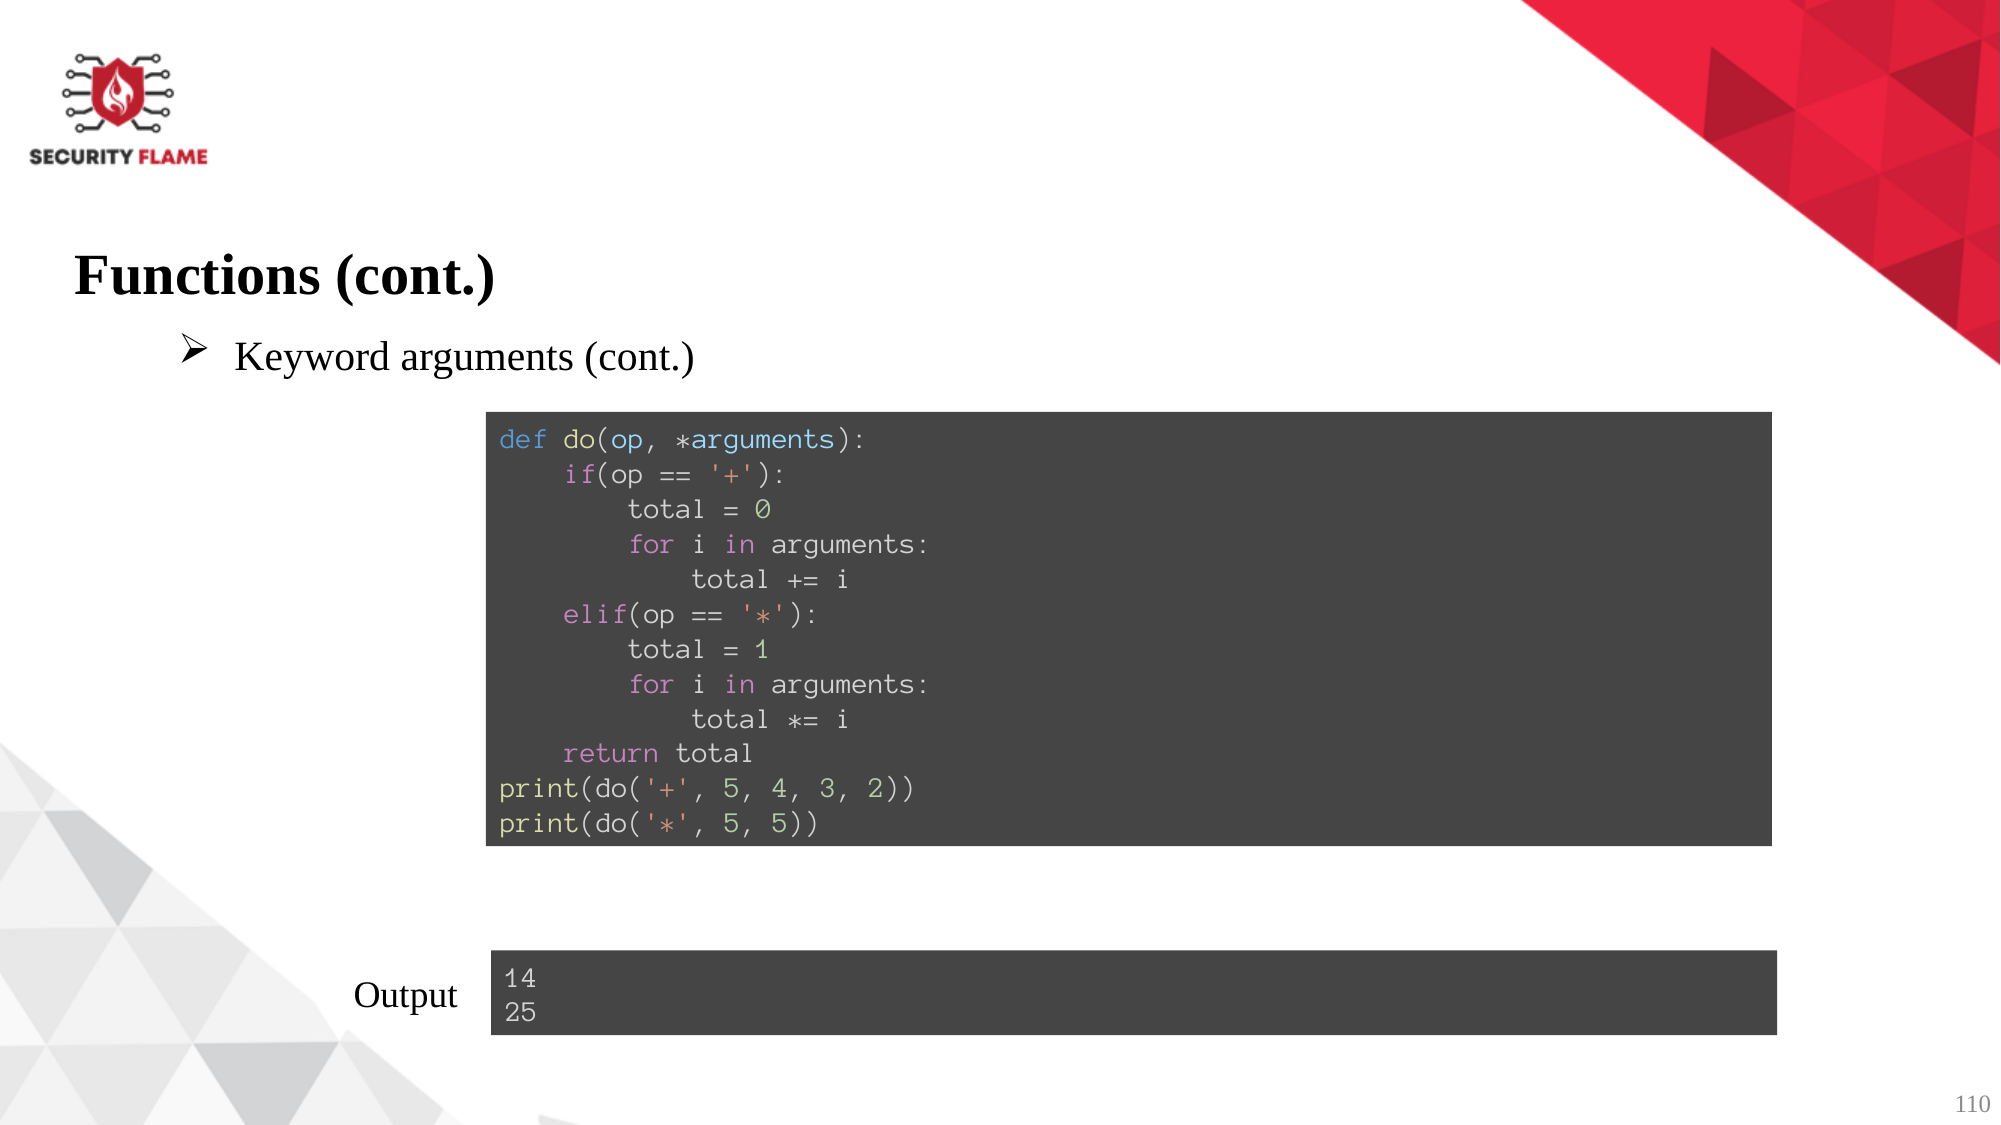

Functions (cont.)
Keyword arguments (cont.)
def do(op, *arguments):
    if(op == '+'):
        total = 0
        for i in arguments:
            total += i
    elif(op == '*'):
        total = 1
        for i in arguments:
            total *= i
    return total
print(do('+', 5, 4, 3, 2))
print(do('*', 5, 5))
14
25
Output
110